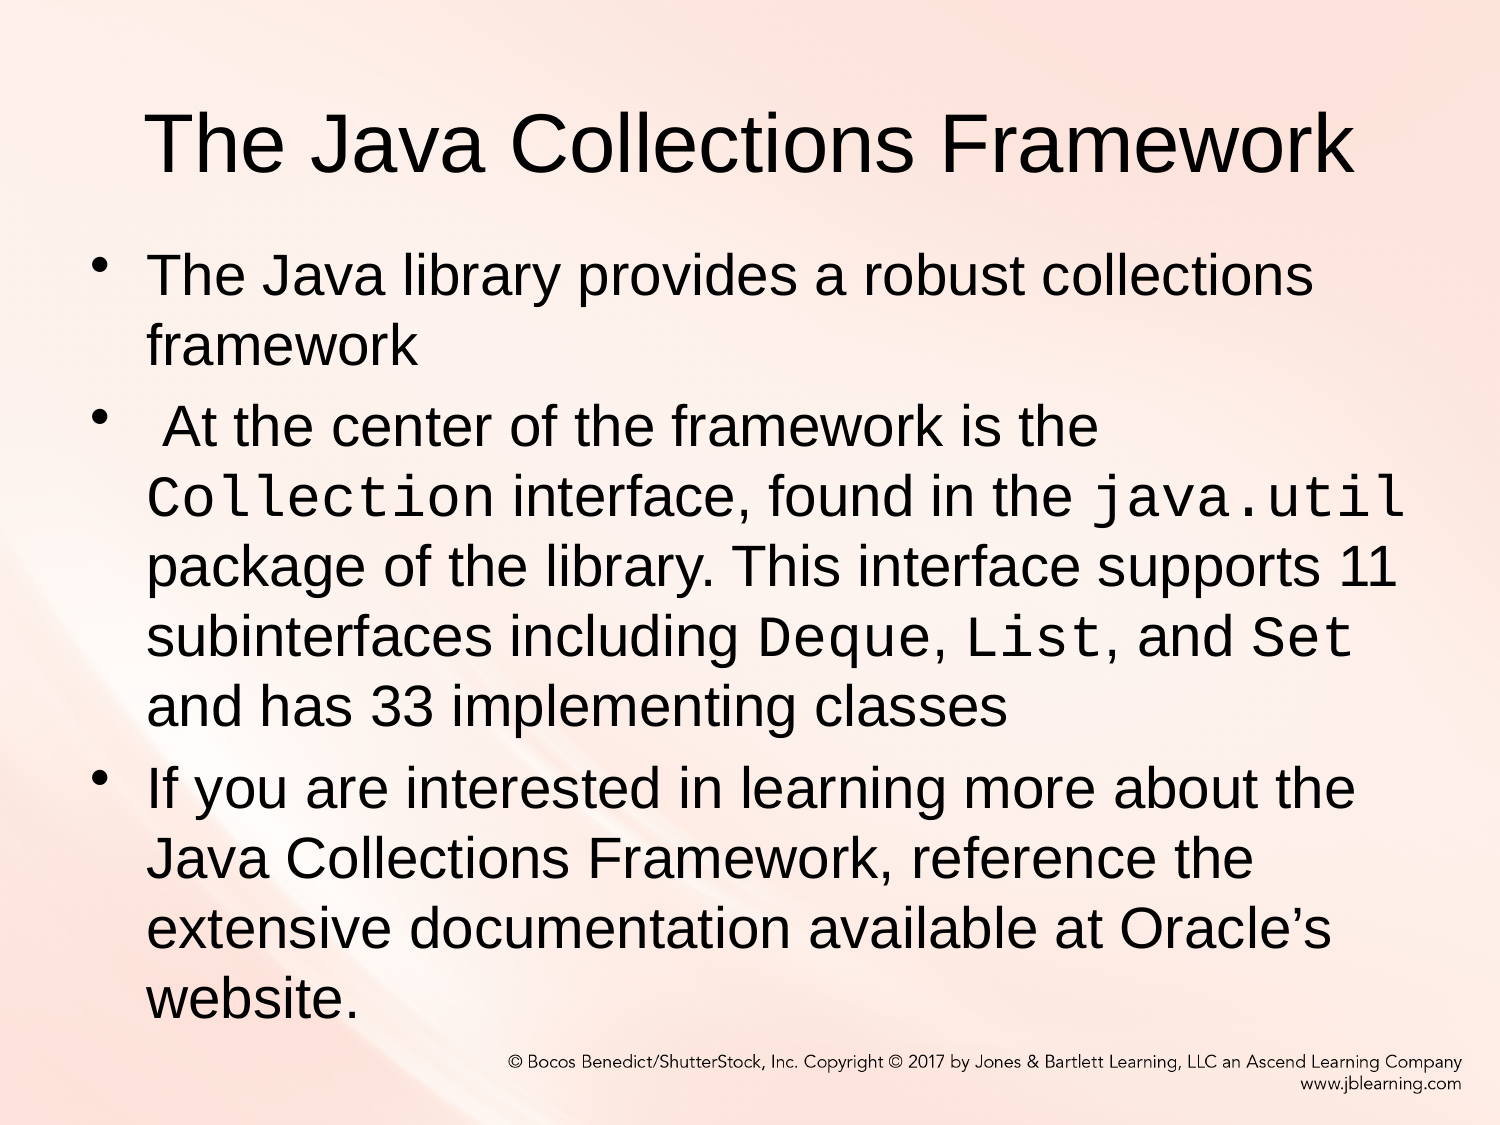

# The Java Collections Framework
The Java library provides a robust collections framework
 At the center of the framework is the Collection interface, found in the java.util package of the library. This interface supports 11 subinterfaces including Deque, List, and Set and has 33 implementing classes
If you are interested in learning more about the Java Collections Framework, reference the extensive documentation available at Oracle’s website.